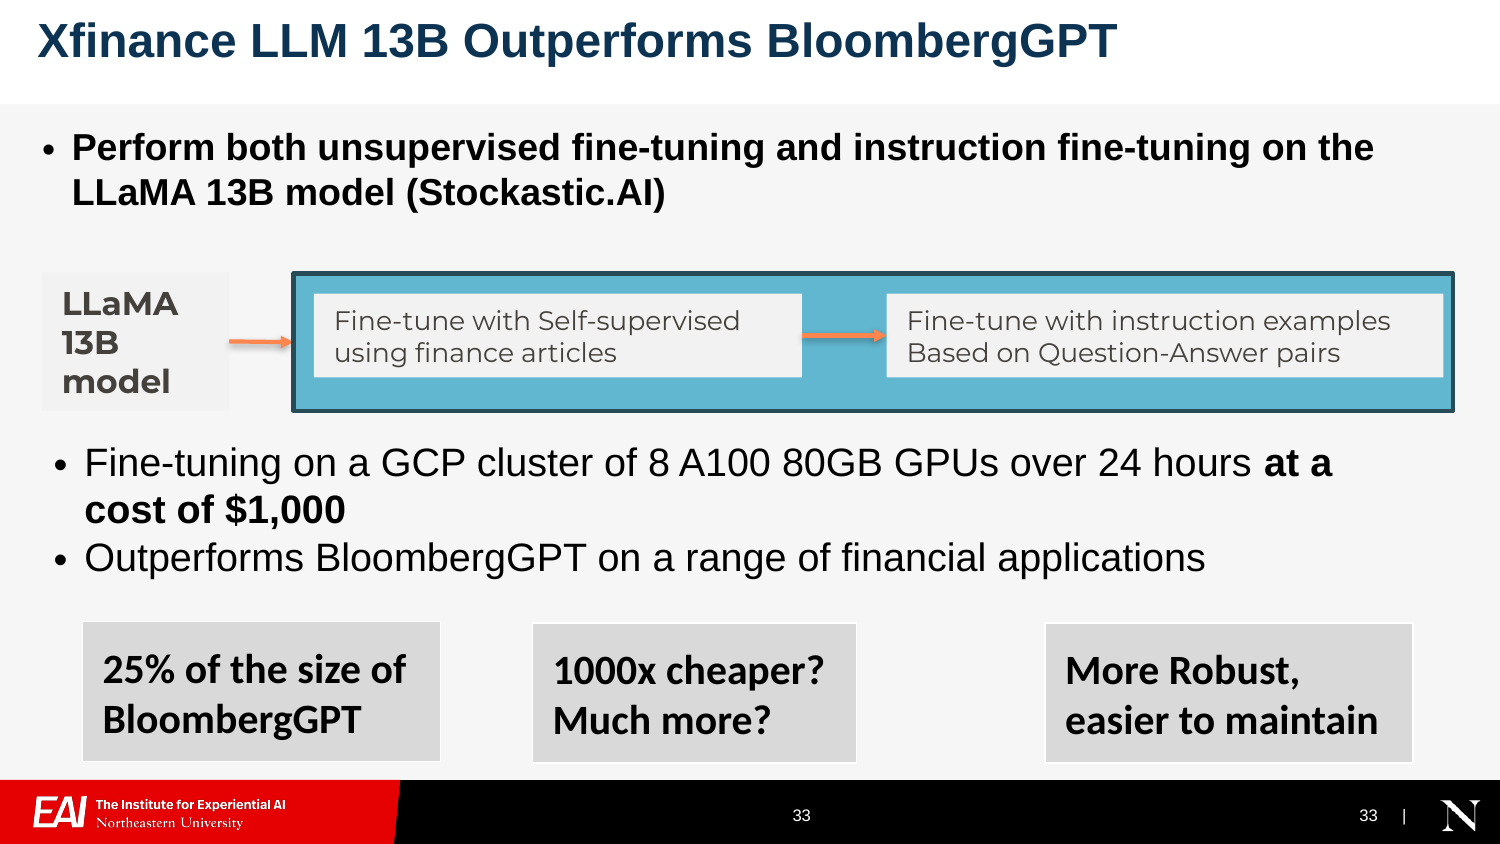

# Xfinance LLM 13B Outperforms BloombergGPT
Perform both unsupervised fine-tuning and instruction fine-tuning on the LLaMA 13B model (Stockastic.AI)
LLaMA 13B model

Fine-tune with Self-supervised
using finance articles
Fine-tune with instruction examples
Based on Question-Answer pairs
Fine-tuning on a GCP cluster of 8 A100 80GB GPUs over 24 hours at a cost of $1,000
Outperforms BloombergGPT on a range of financial applications
25% of the size of BloombergGPT
1000x cheaper? Much more?
More Robust, easier to maintain
33
33
 Src 5/2023: https://www.stochastic.ai/blog/xfinance-vs-bloomberg-gpt